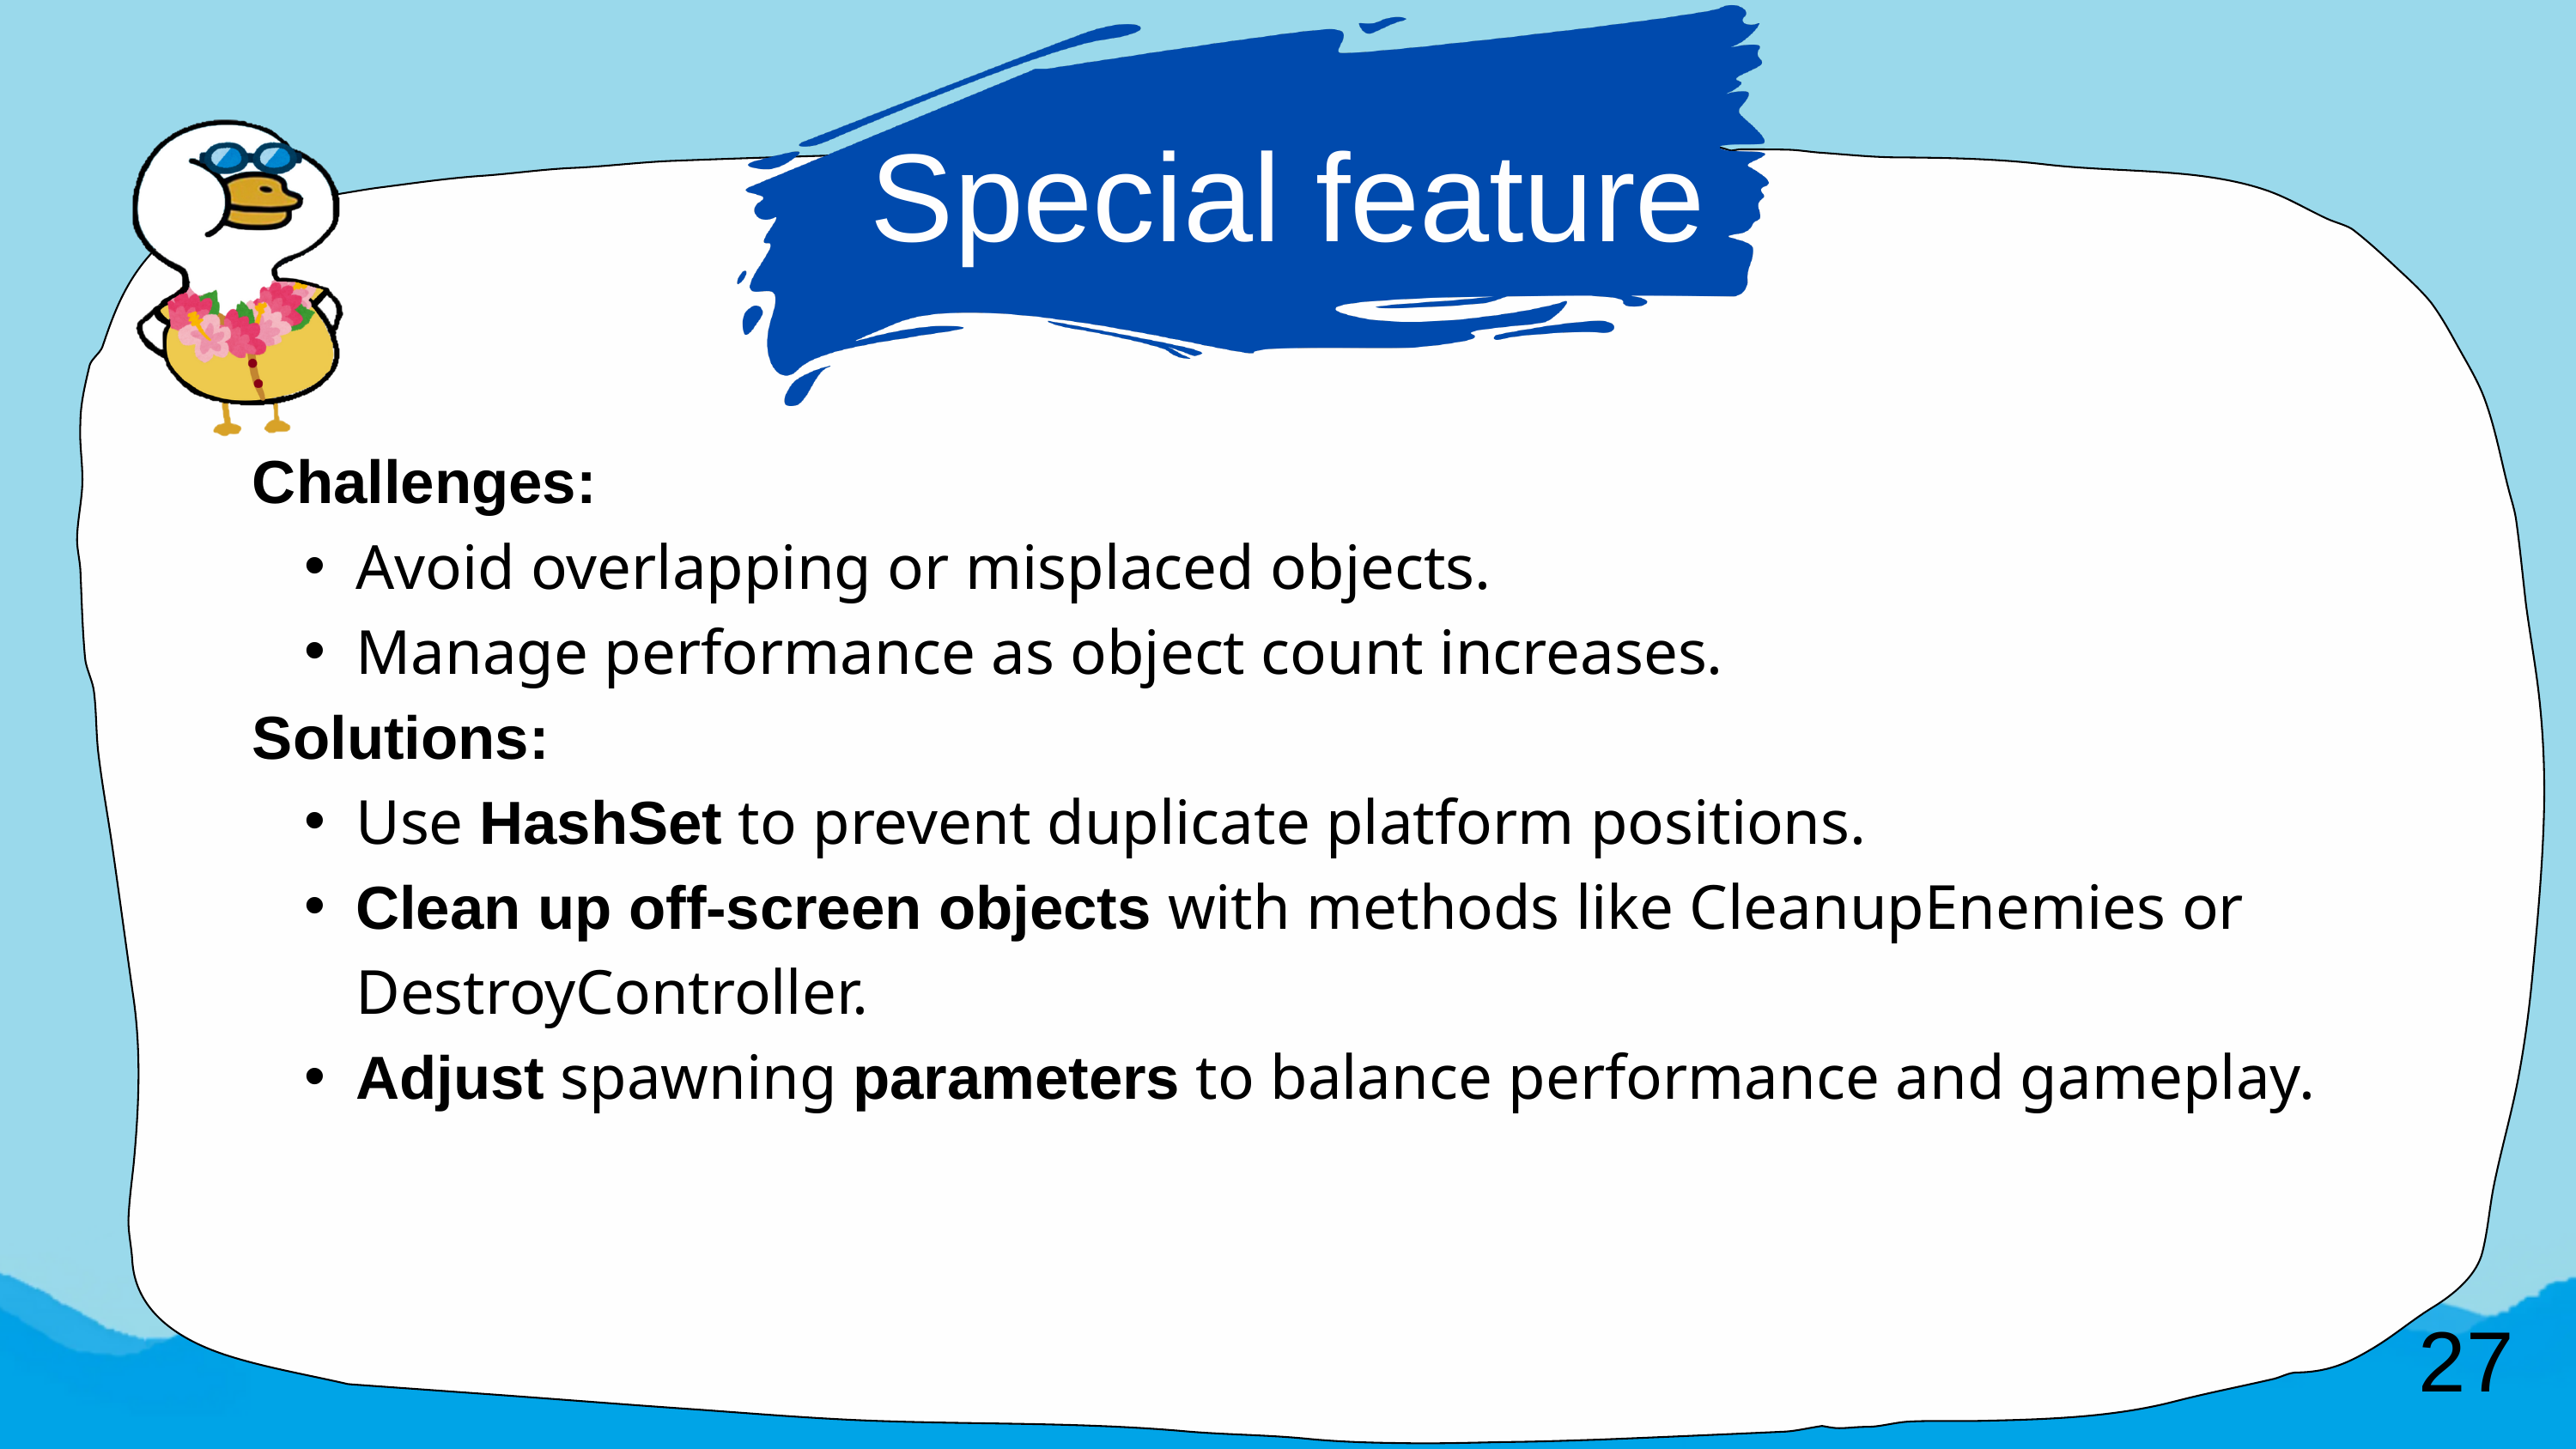

Special feature

Challenges:
Avoid overlapping or misplaced objects.
Manage performance as object count increases.
Solutions:
Use HashSet to prevent duplicate platform positions.
Clean up off-screen objects with methods like CleanupEnemies or DestroyController.
Adjust spawning parameters to balance performance and gameplay.

27